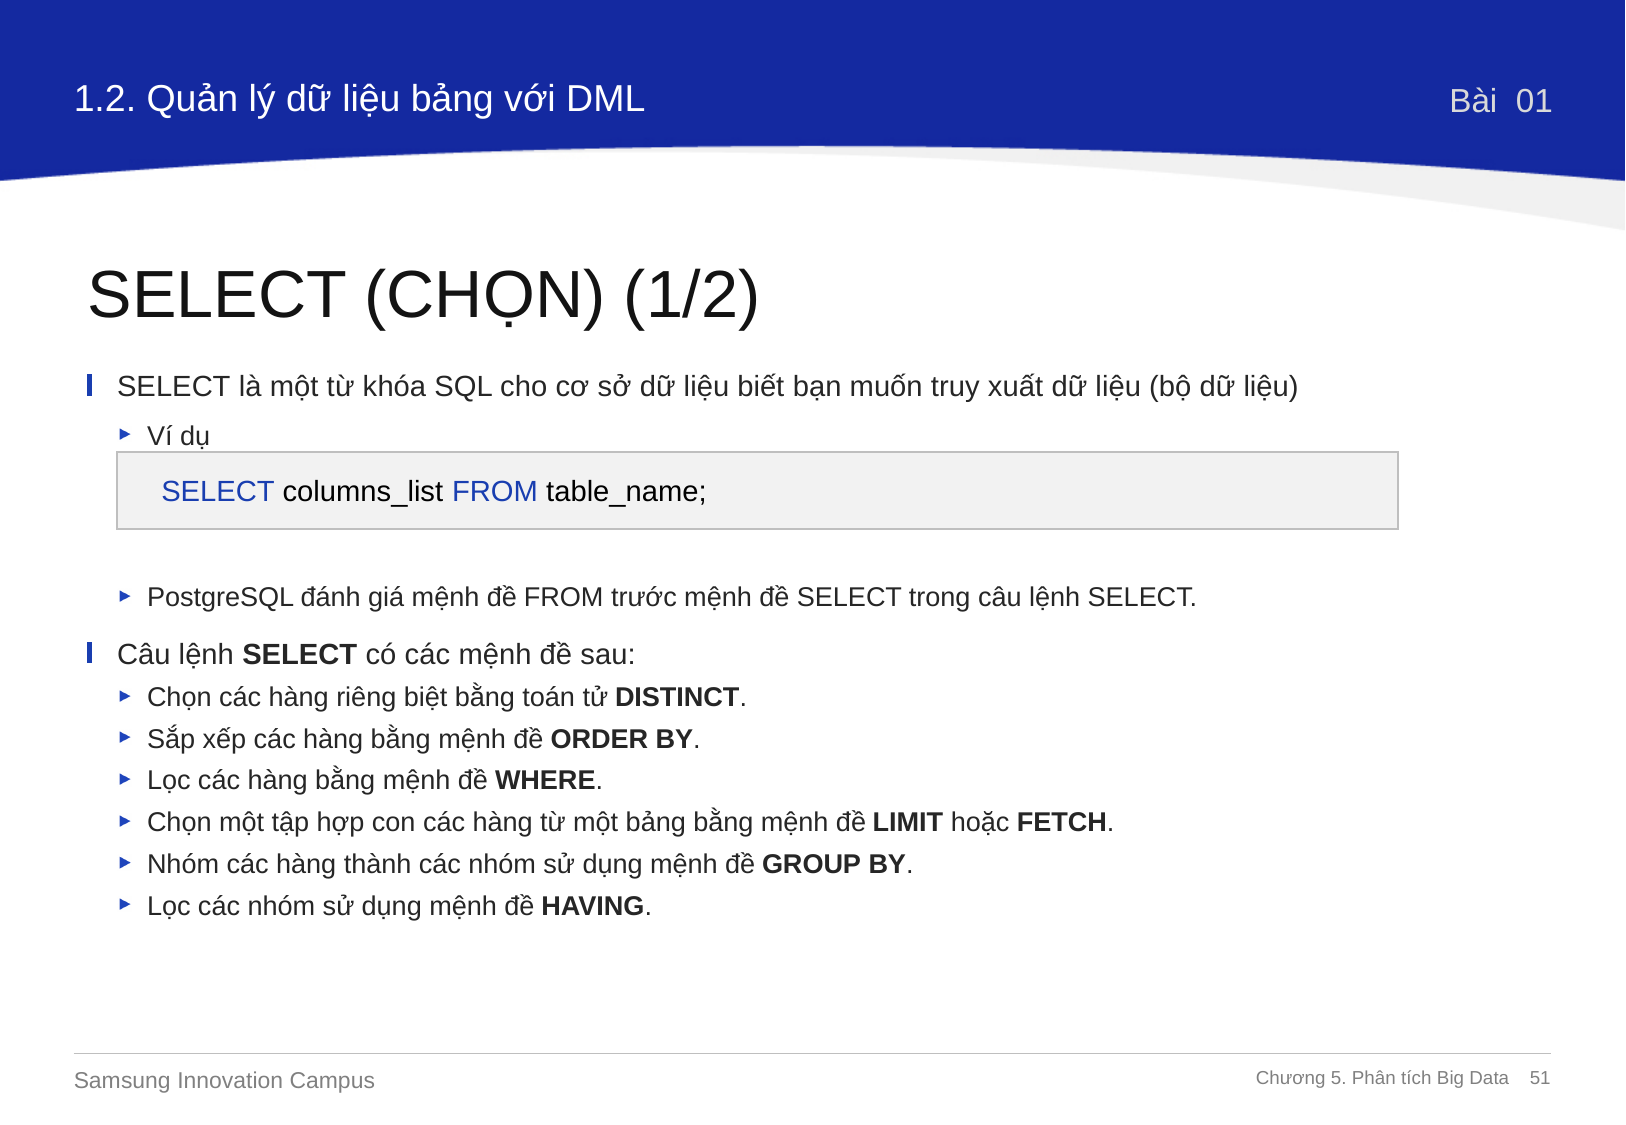

1.2. Quản lý dữ liệu bảng với DML
Bài  01
SELECT (CHỌN) (1/2)
SELECT là một từ khóa SQL cho cơ sở dữ liệu biết bạn muốn truy xuất dữ liệu (bộ dữ liệu)
Ví dụ

PostgreSQL đánh giá mệnh đề FROM trước mệnh đề SELECT trong câu lệnh SELECT.
Câu lệnh SELECT có các mệnh đề sau:
Chọn các hàng riêng biệt bằng toán tử DISTINCT.
Sắp xếp các hàng bằng mệnh đề ORDER BY.
Lọc các hàng bằng mệnh đề WHERE.
Chọn một tập hợp con các hàng từ một bảng bằng mệnh đề LIMIT hoặc FETCH.
Nhóm các hàng thành các nhóm sử dụng mệnh đề GROUP BY.
Lọc các nhóm sử dụng mệnh đề HAVING.

SELECT columns_list FROM table_name;